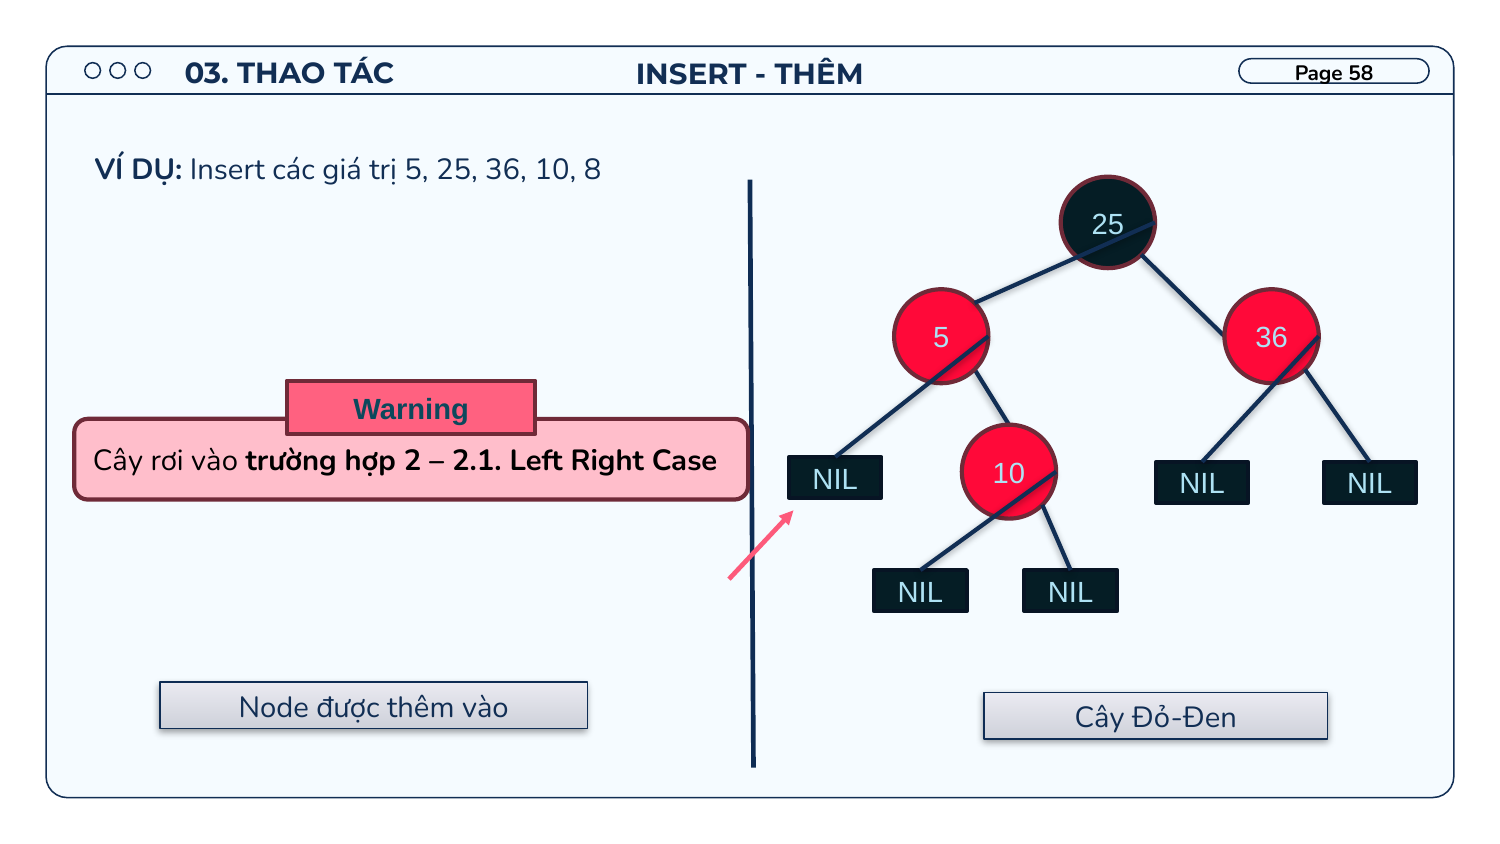

03. THAO TÁC
INSERT - THÊM
Page 58
VÍ DỤ: Insert các giá trị 5, 25, 36, 10, 8
25
5
36
Warning
Cây rơi vào trường hợp 2 – 2.1. Left Right Case
10
NIL
NIL
NIL
NIL
NIL
Node được thêm vào
Cây Đỏ-Đen